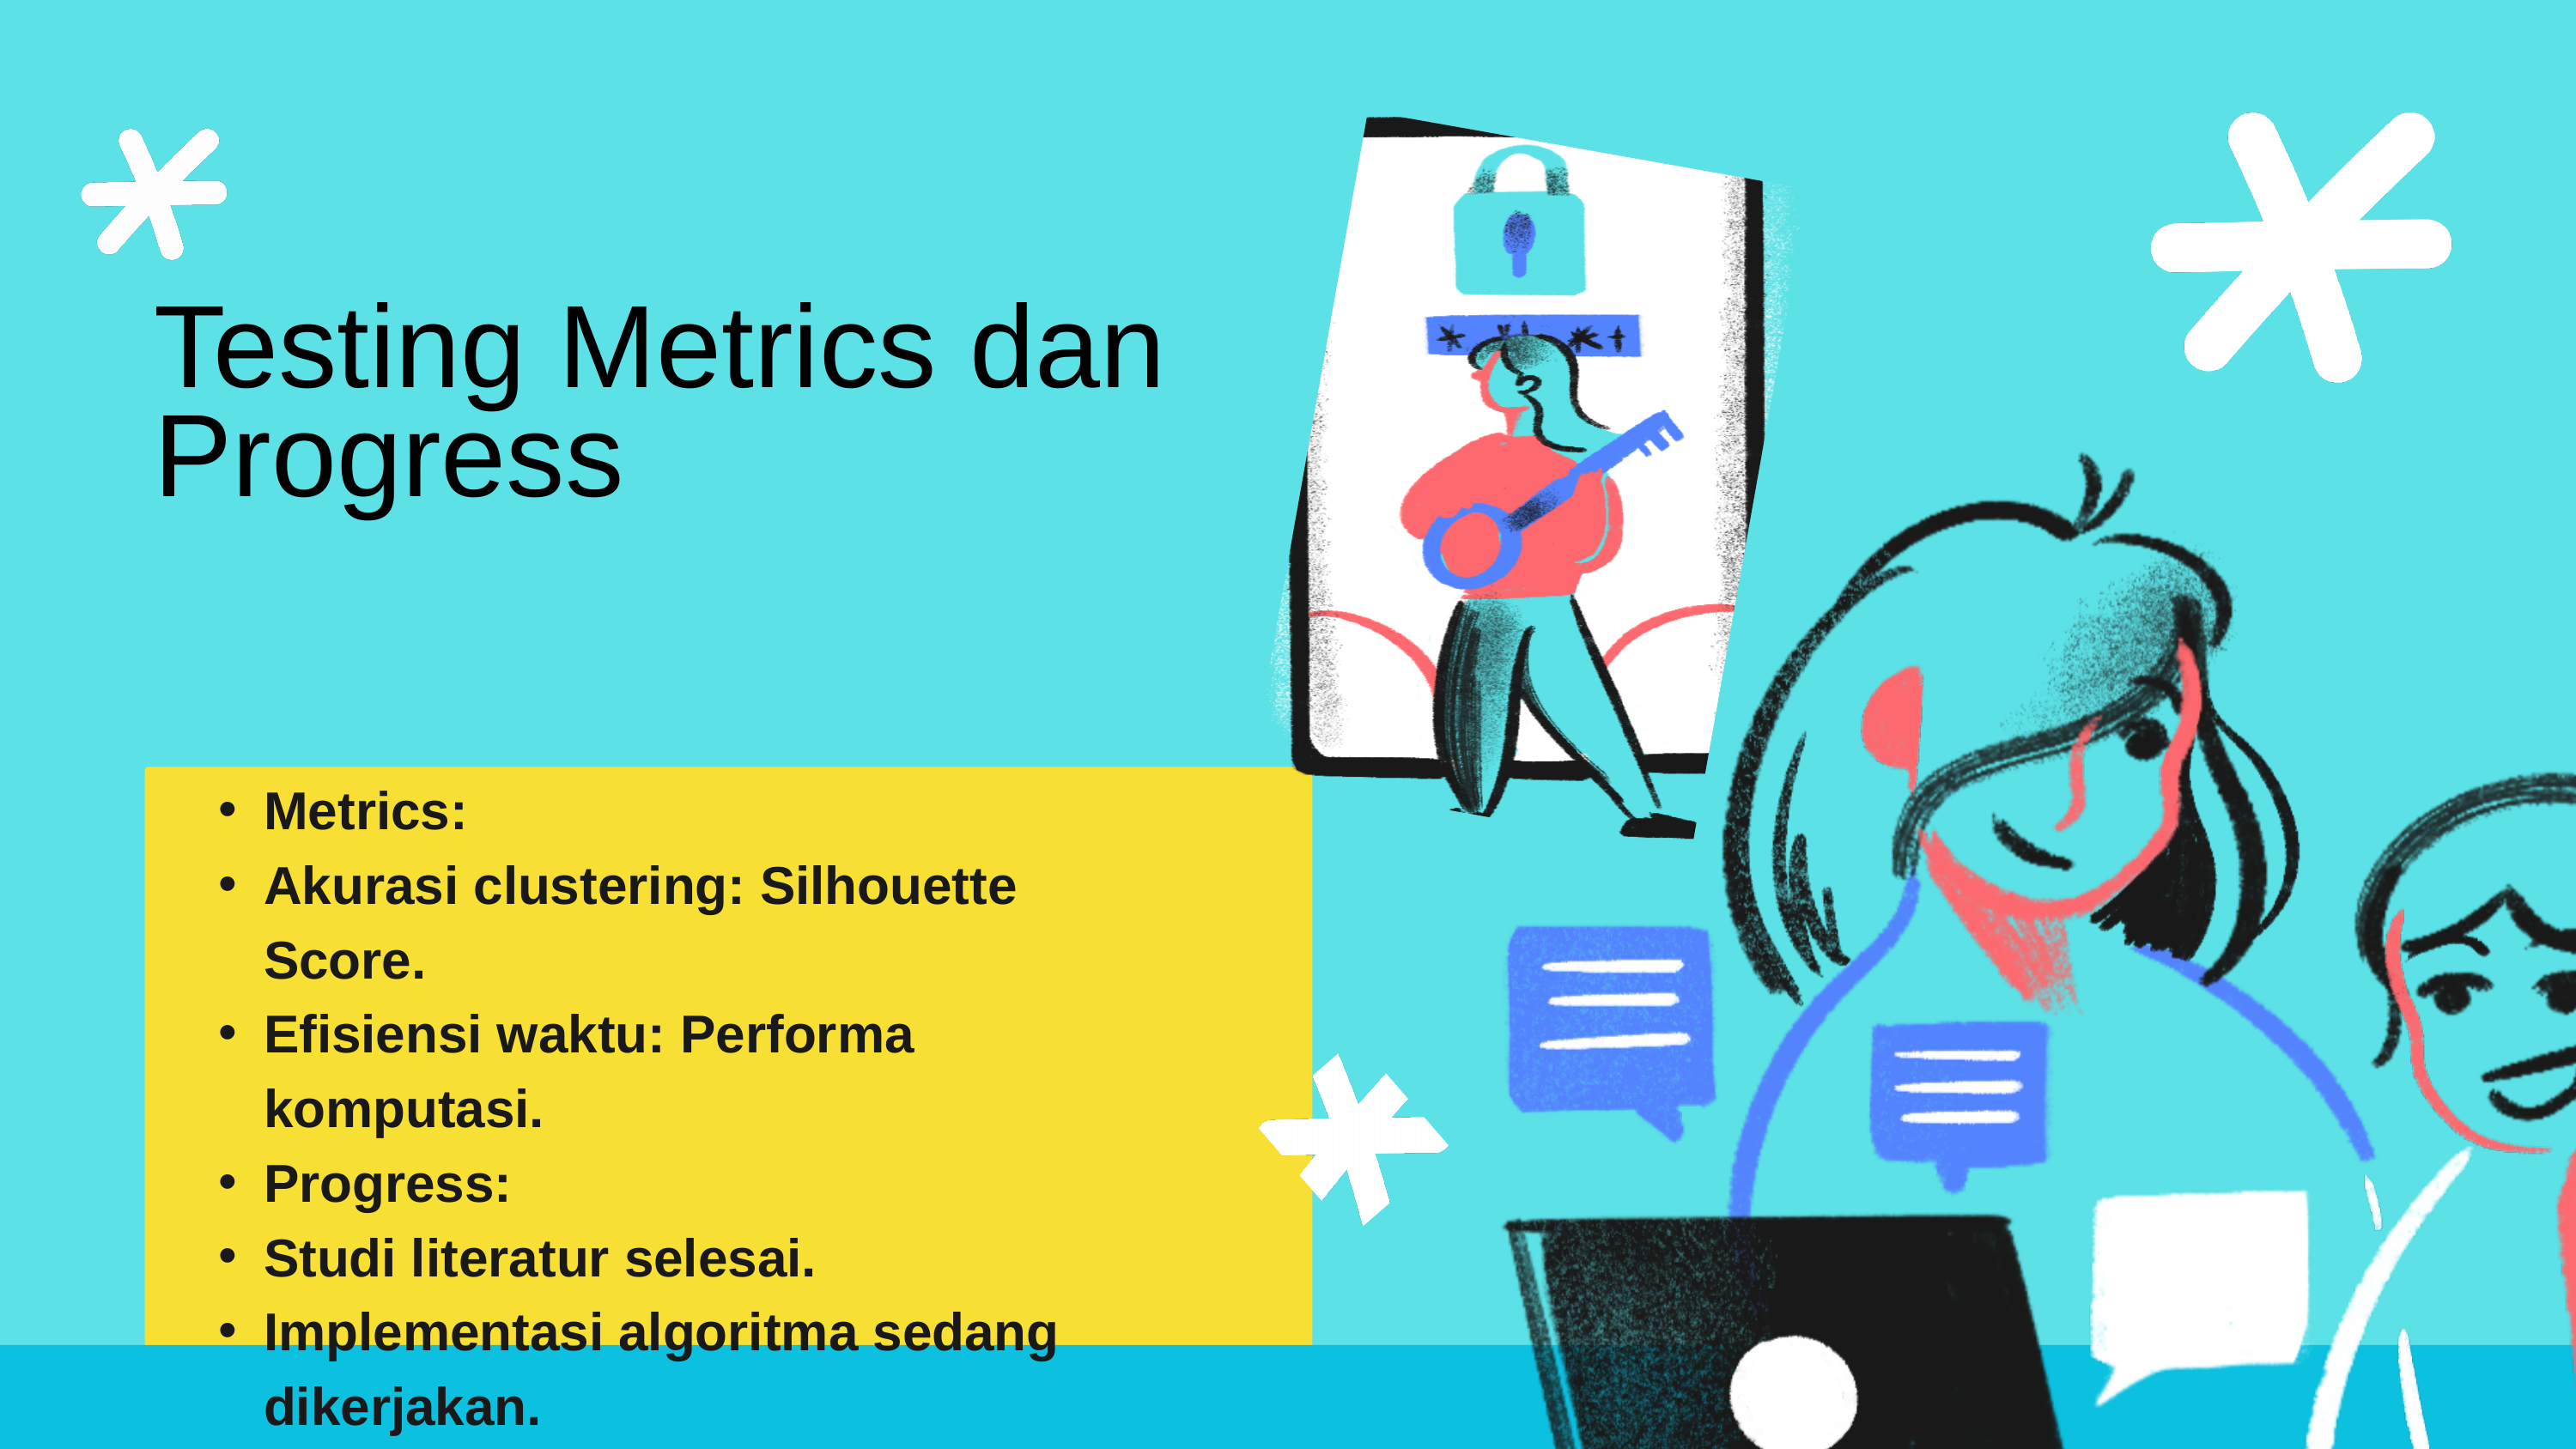

Testing Metrics dan Progress

Metrics:
Akurasi clustering: Silhouette Score.
Efisiensi waktu: Performa komputasi.
Progress:
Studi literatur selesai.
Implementasi algoritma sedang dikerjakan.